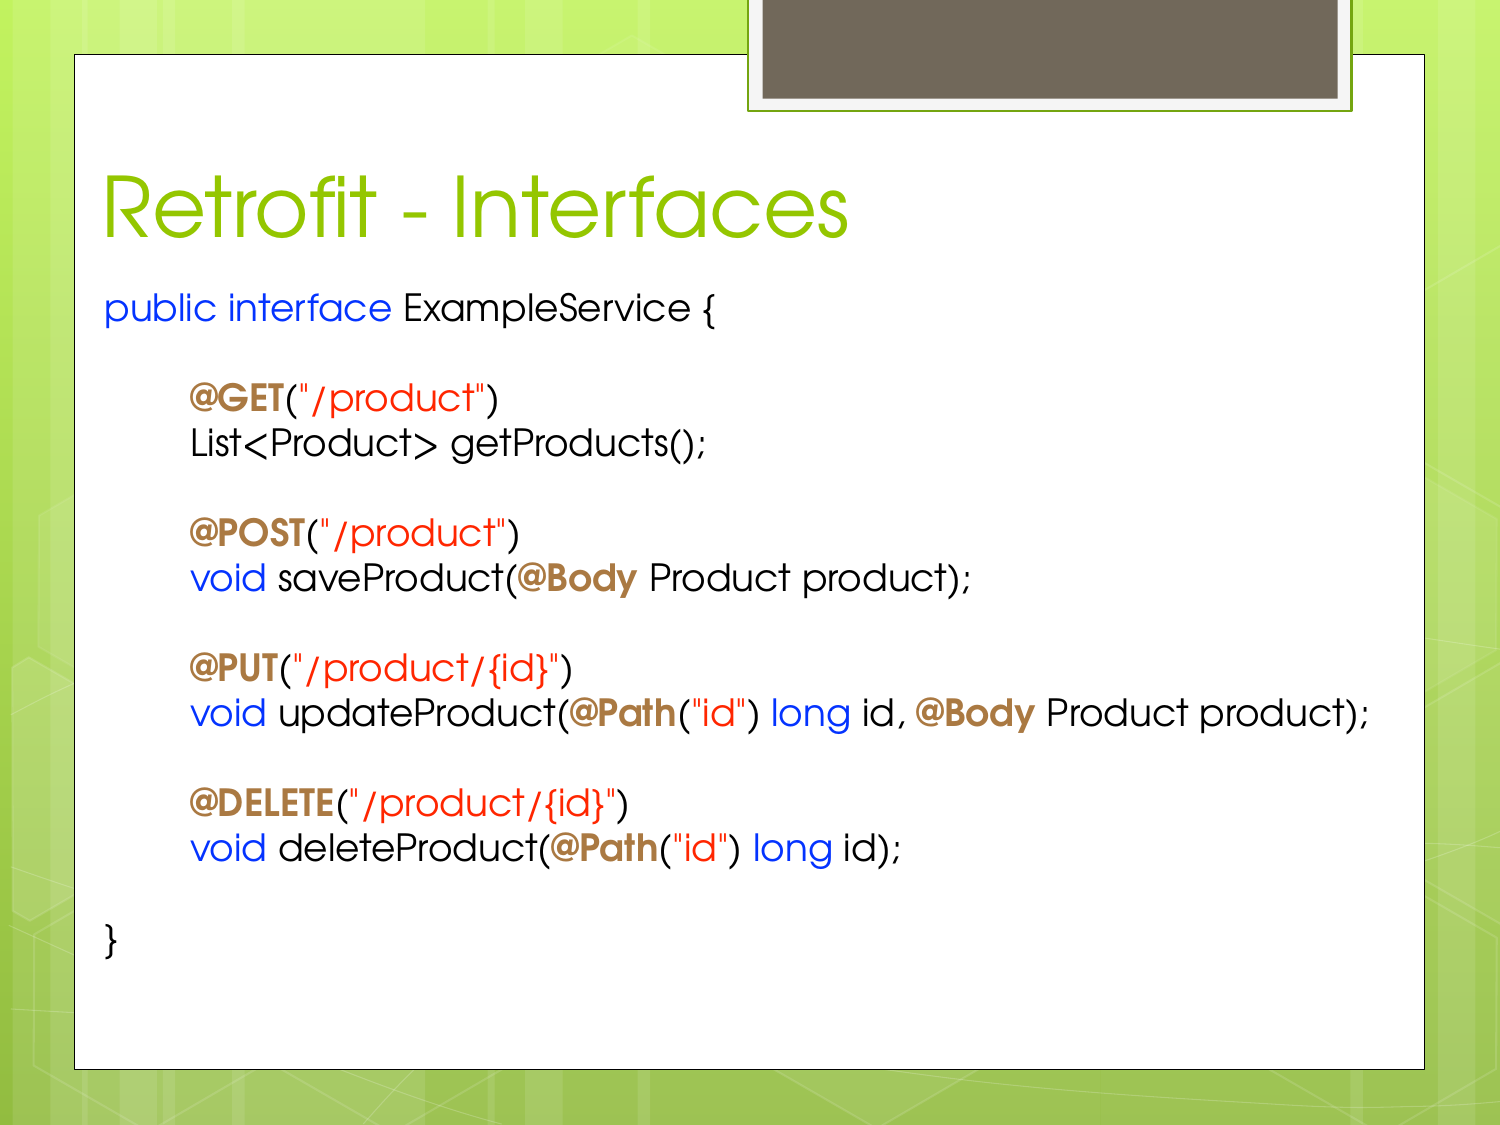

# Retrofit - Interfaces
37

public interface ExampleService {

 @GET("/product")
 List<Product> getProducts();

 @POST("/product")
 void saveProduct(@Body Product product);

 @PUT("/product/{id}")
 void updateProduct(@Path("id") long id, @Body Product product);

 @DELETE("/product/{id}")
 void deleteProduct(@Path("id") long id);

}